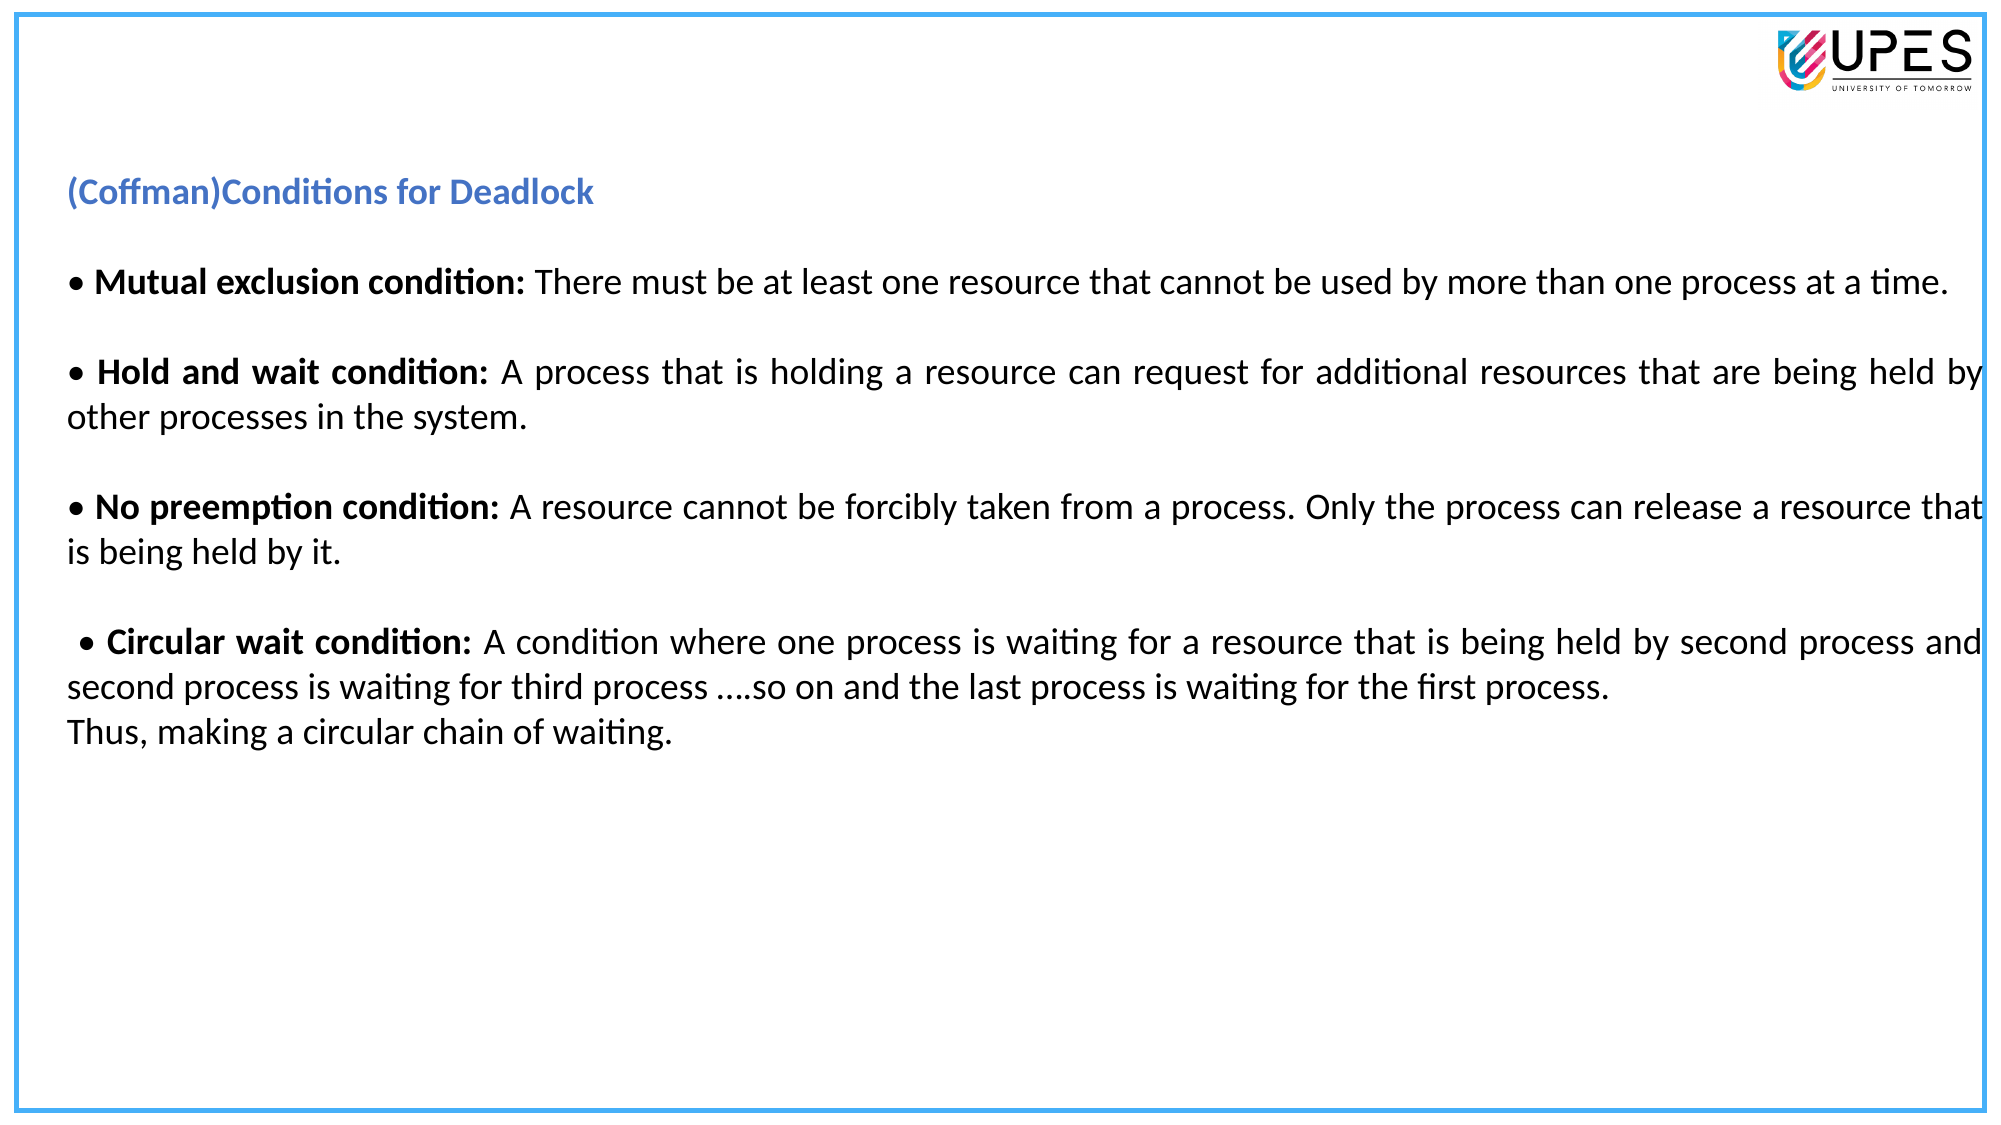

(Coffman)Conditions for Deadlock

• Mutual exclusion condition: There must be at least one resource that cannot be used by more than one process at a time.

• Hold and wait condition: A process that is holding a resource can request for additional resources that are being held by other processes in the system.

• No preemption condition: A resource cannot be forcibly taken from a process. Only the process can release a resource that is being held by it.

 • Circular wait condition: A condition where one process is waiting for a resource that is being held by second process and second process is waiting for third process ….so on and the last process is waiting for the first process.
Thus, making a circular chain of waiting.